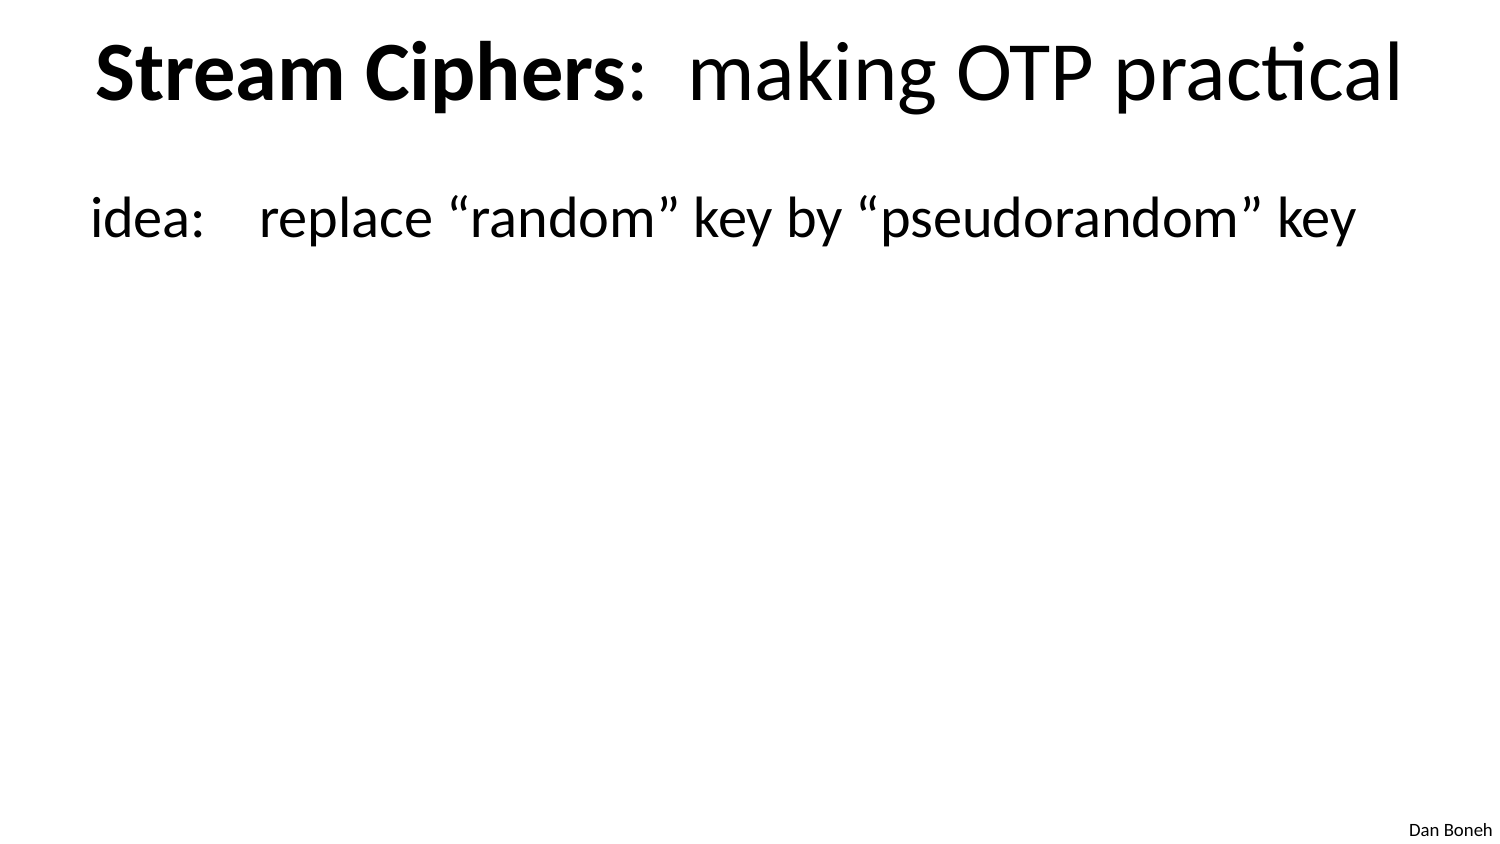

# Stream Ciphers:  making OTP practical
idea:    replace “random” key by “pseudorandom” key